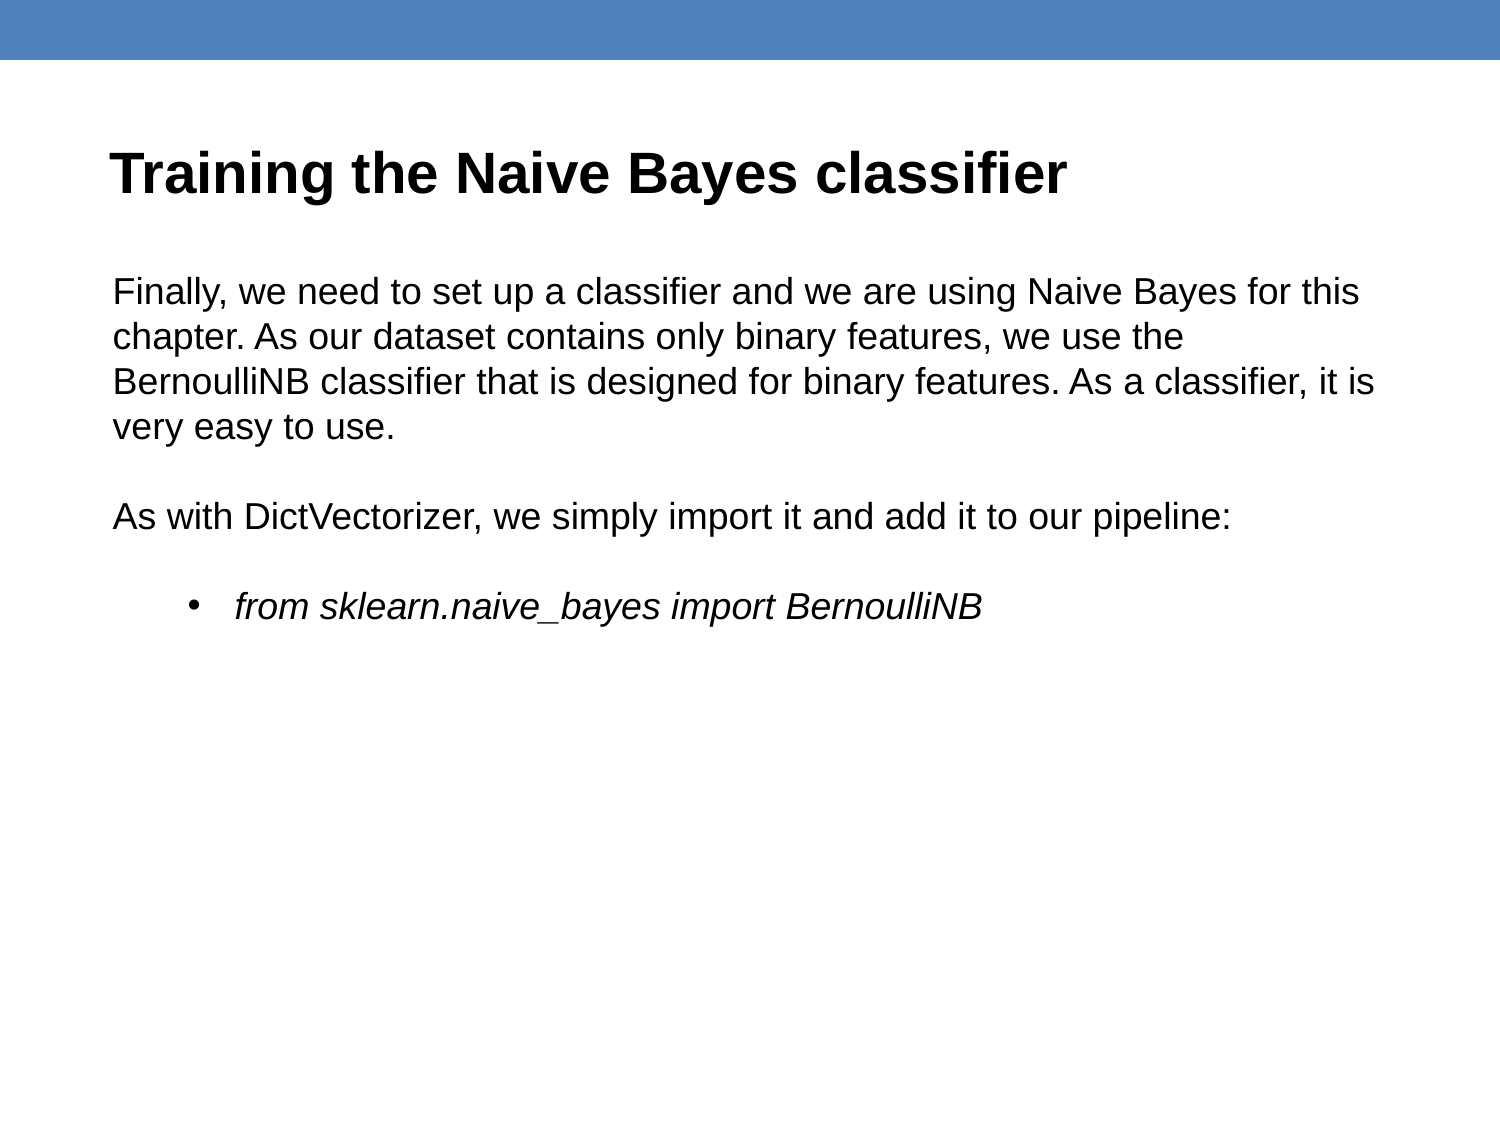

Training the Naive Bayes classifier
Finally, we need to set up a classifier and we are using Naive Bayes for this chapter. As our dataset contains only binary features, we use the BernoulliNB classifier that is designed for binary features. As a classifier, it is very easy to use.

As with DictVectorizer, we simply import it and add it to our pipeline:

from sklearn.naive_bayes import BernoulliNB